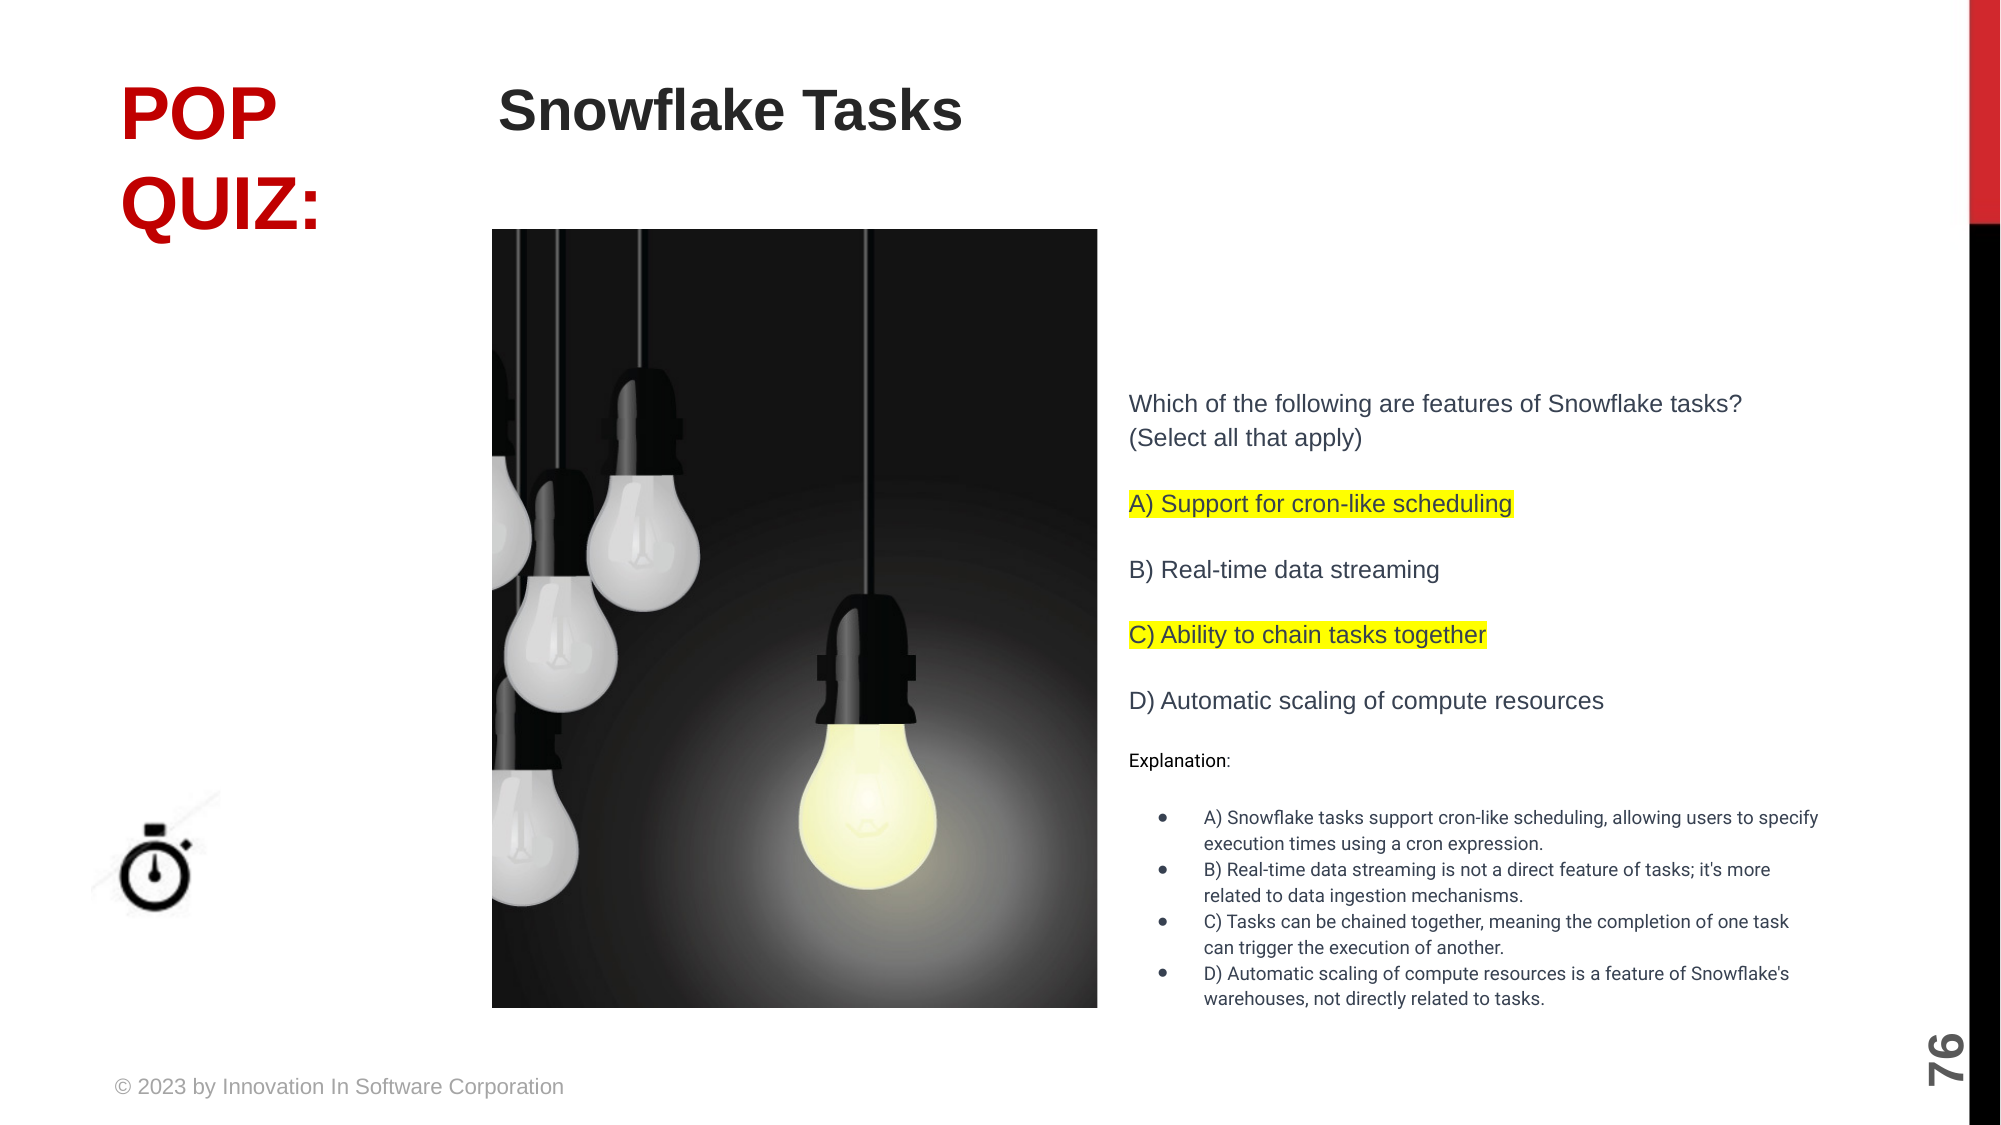

# Snowflake Tasks

Which of the following are features of Snowflake tasks? (Select all that apply)
A) Support for cron-like scheduling
B) Real-time data streaming
C) Ability to chain tasks together
D) Automatic scaling of compute resources
Explanation:
A) Snowflake tasks support cron-like scheduling, allowing users to specify execution times using a cron expression.
B) Real-time data streaming is not a direct feature of tasks; it's more related to data ingestion mechanisms.
C) Tasks can be chained together, meaning the completion of one task can trigger the execution of another.
D) Automatic scaling of compute resources is a feature of Snowflake's warehouses, not directly related to tasks.

5 MINUTES
76
© 2023 by Innovation In Software Corporation